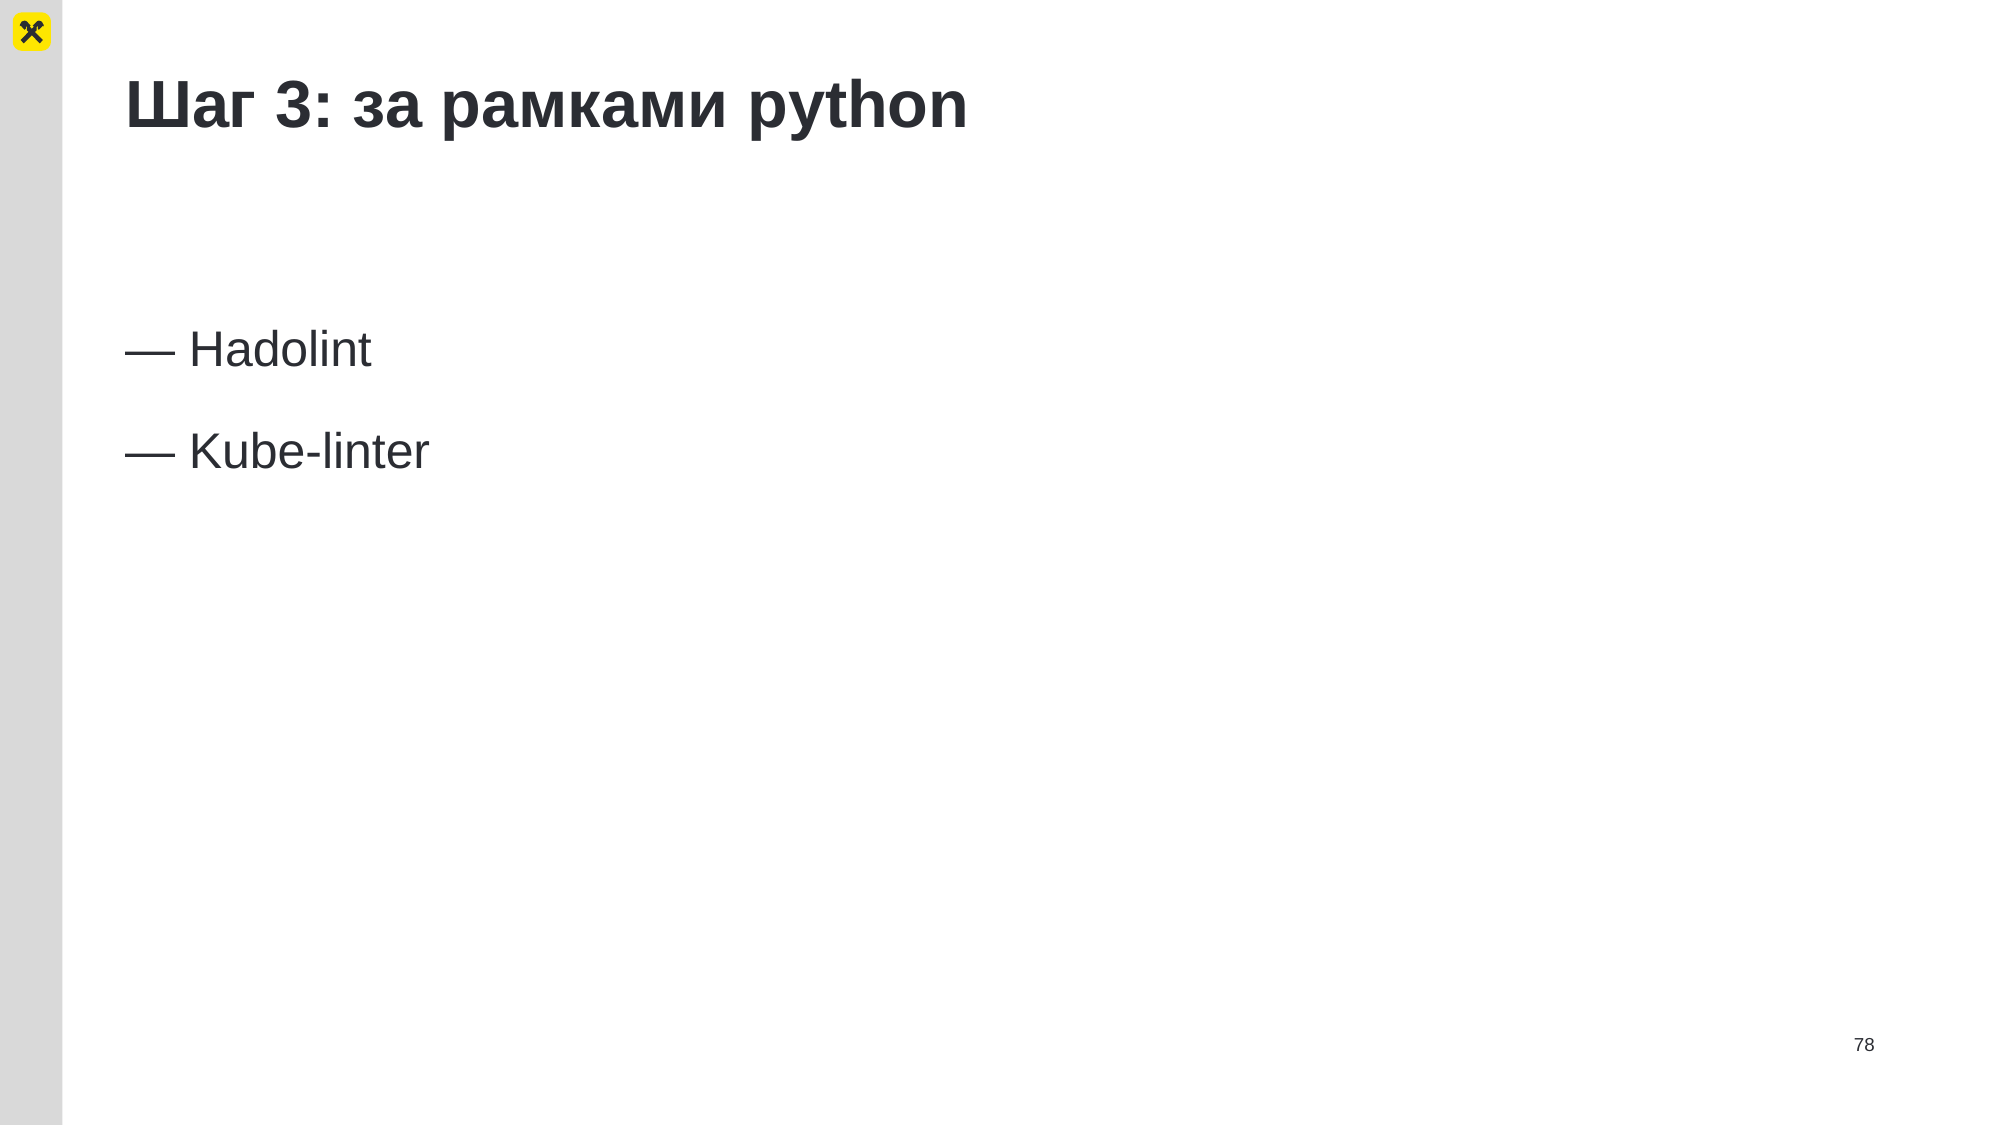

# Шаг 3: за рамками python
— Hadolint
— Kube-linter

78